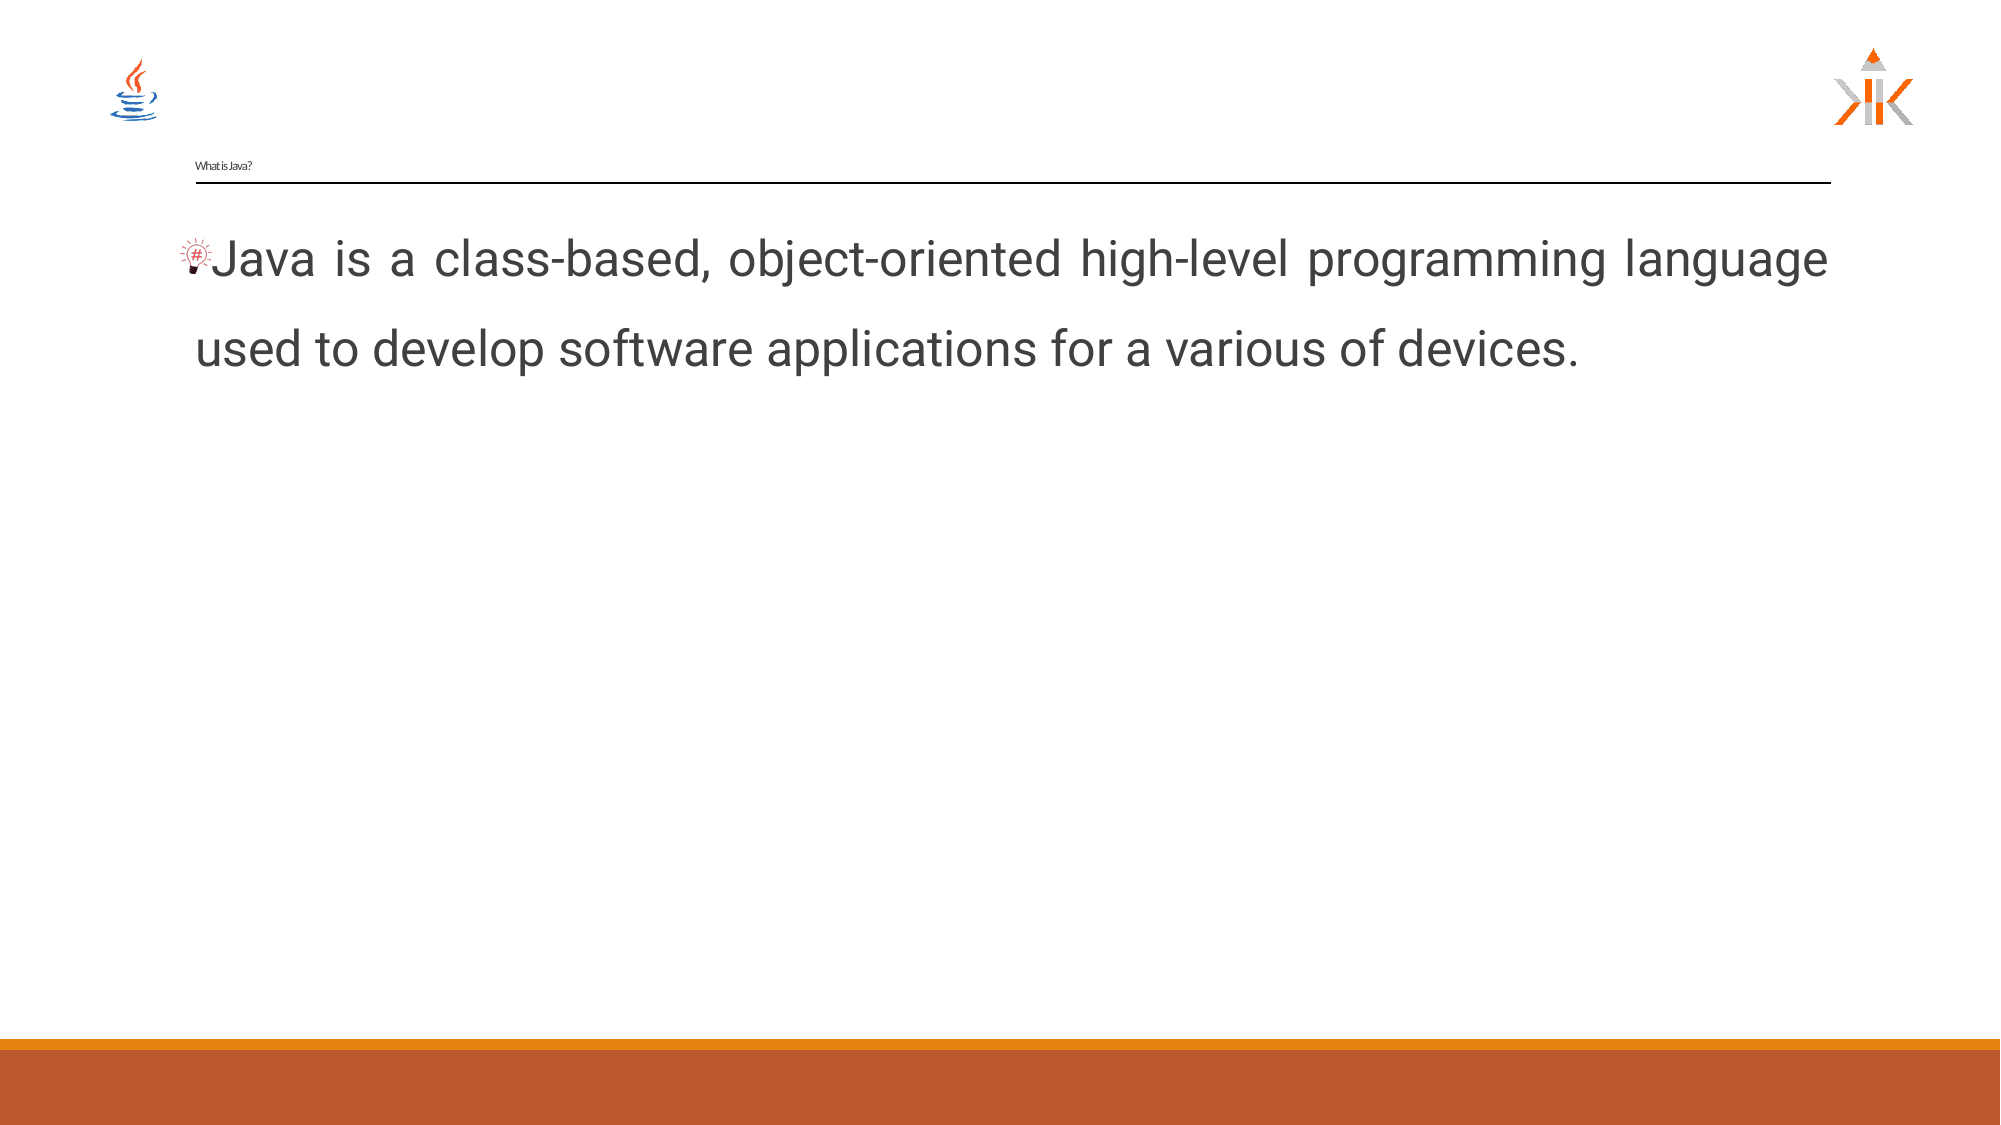

# What is Java?
Java is a class-based, object-oriented high-level programming language used to develop software applications for a various of devices.